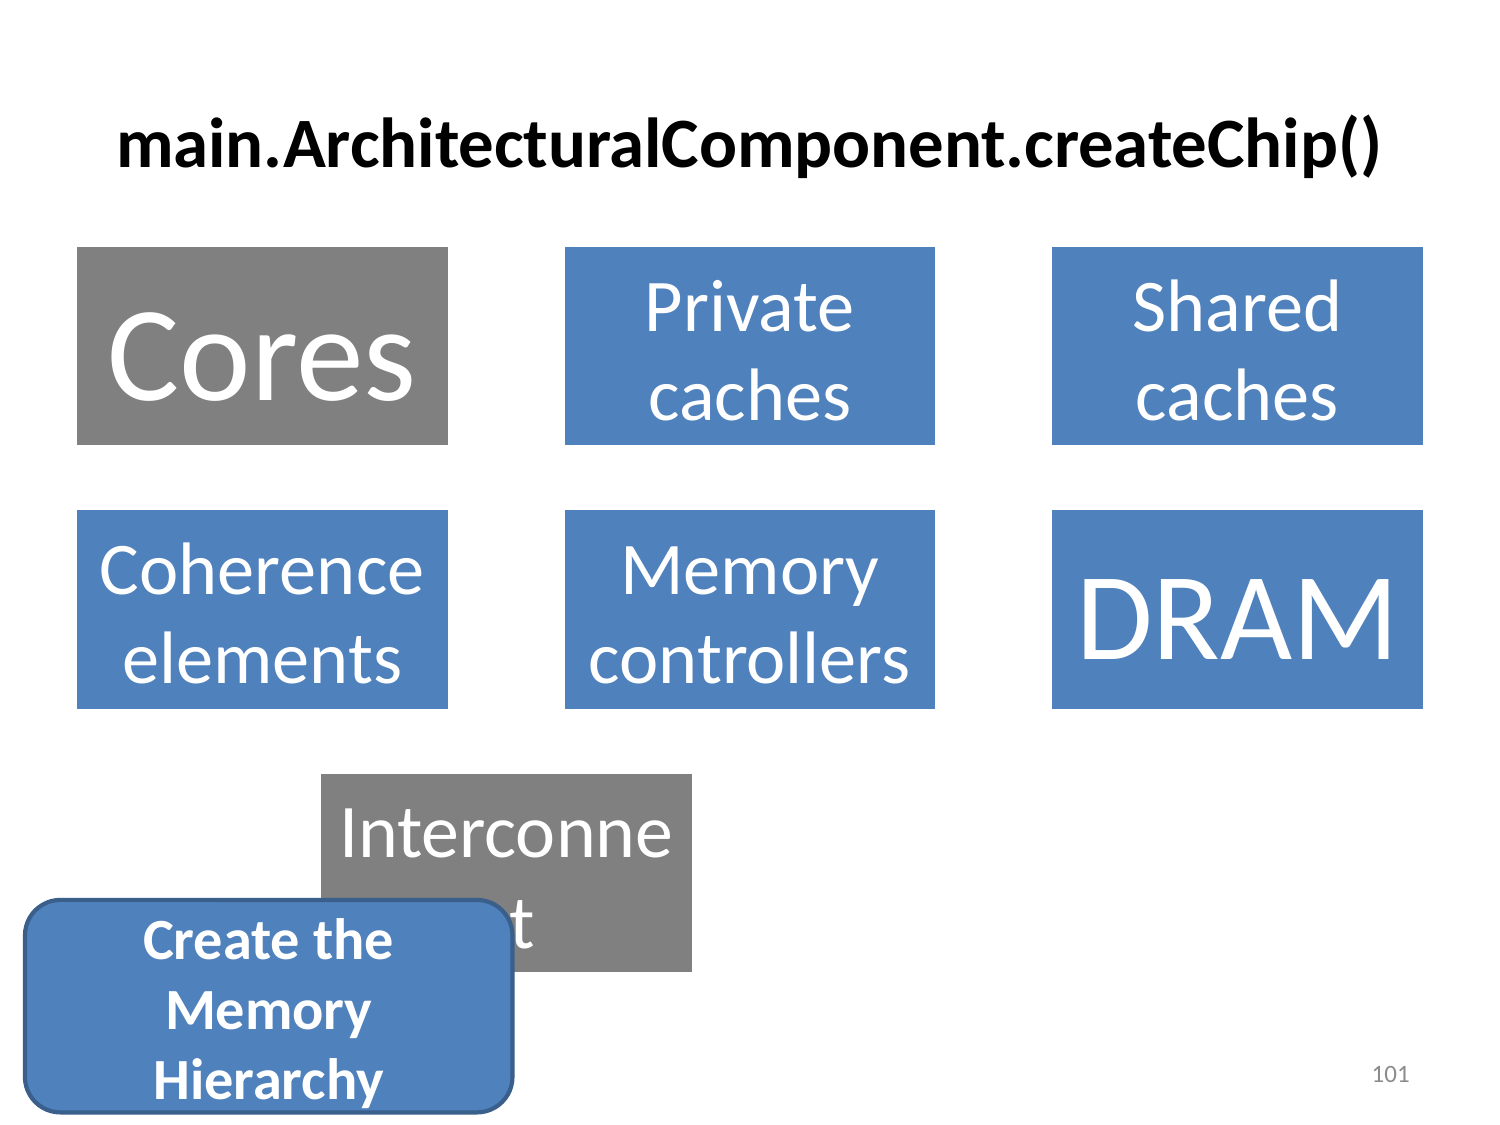

# main.ArchitecturalComponent.createChip()
Cores
Private caches
Shared caches
Coherence elements
Memory controllers
DRAM
Create the Memory Hierarchy
101